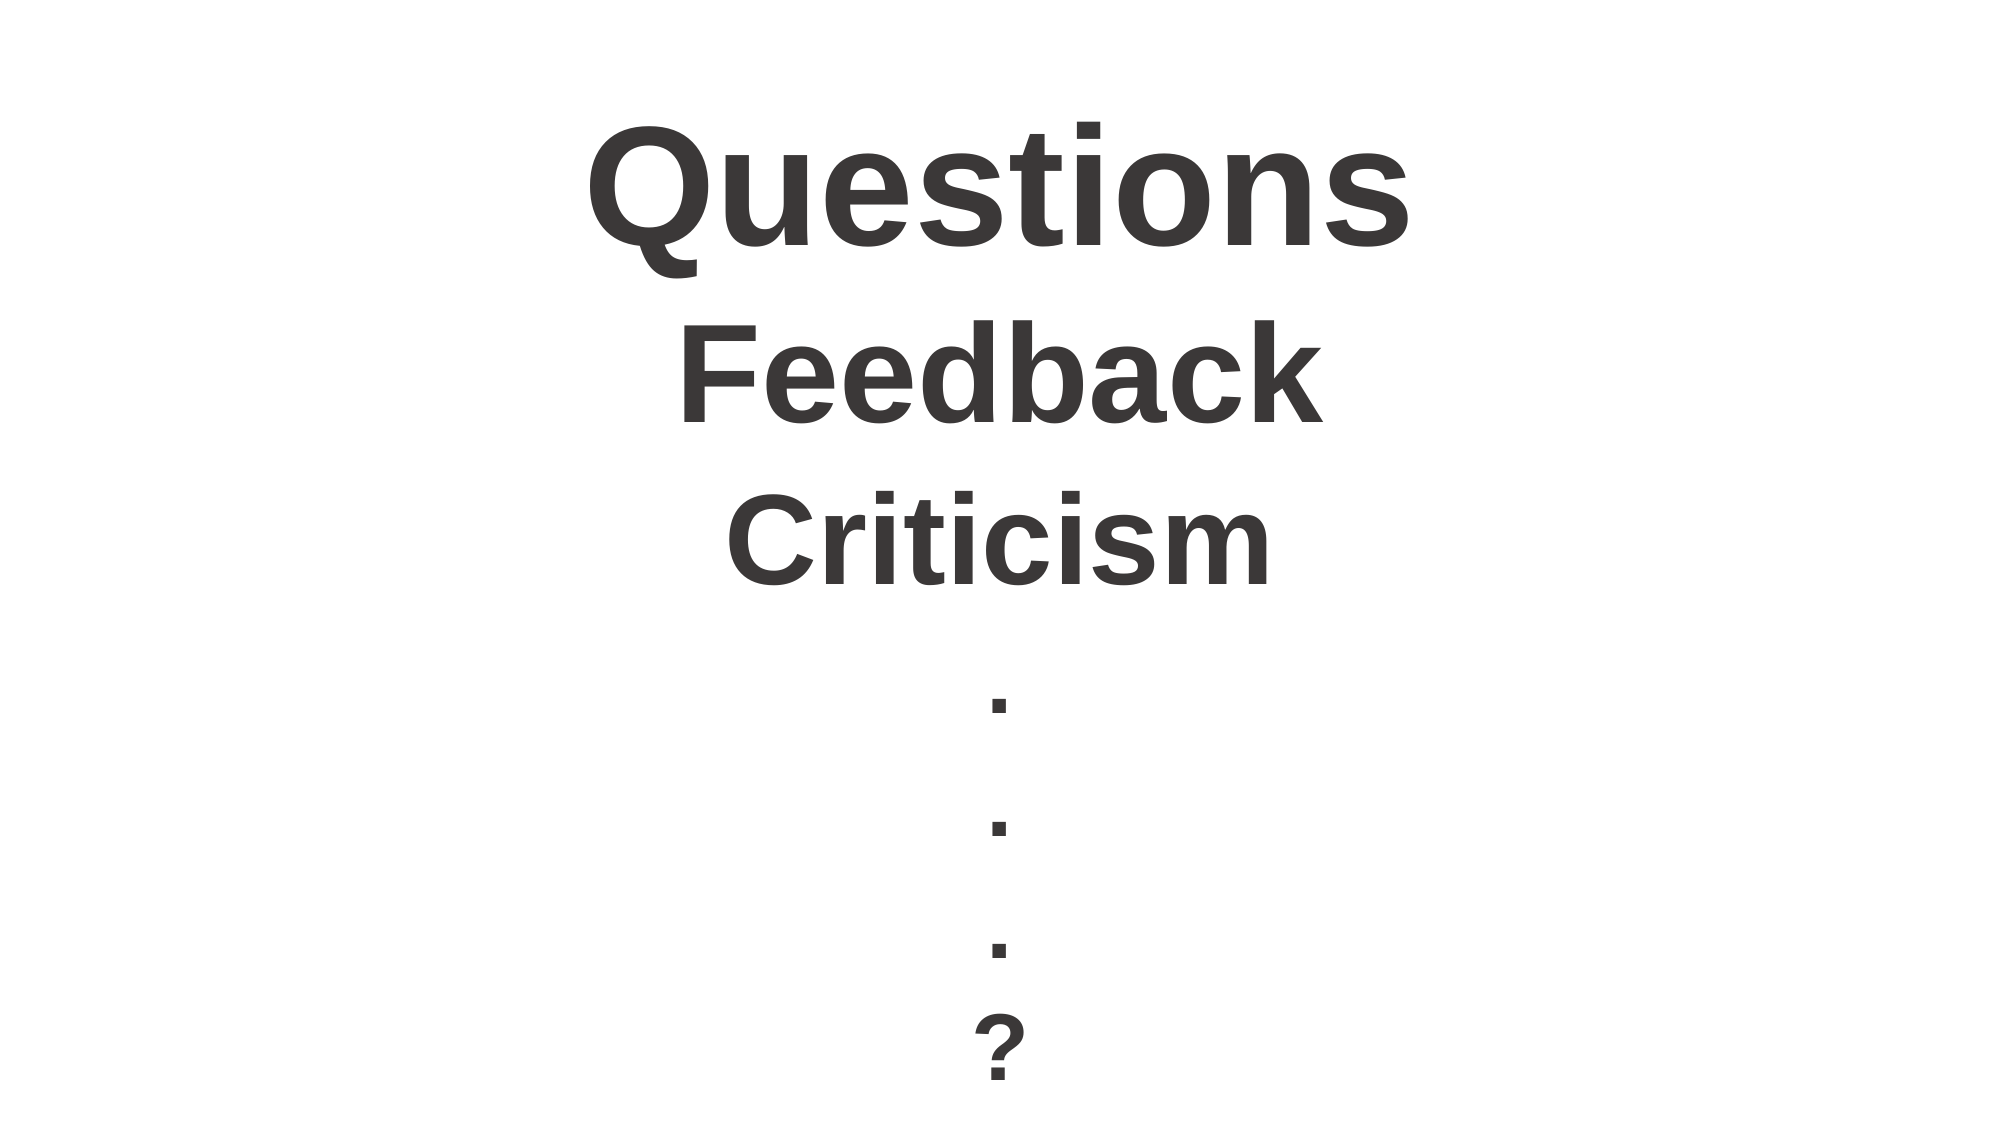

Questions
Feedback
Criticism
.
.
.
?